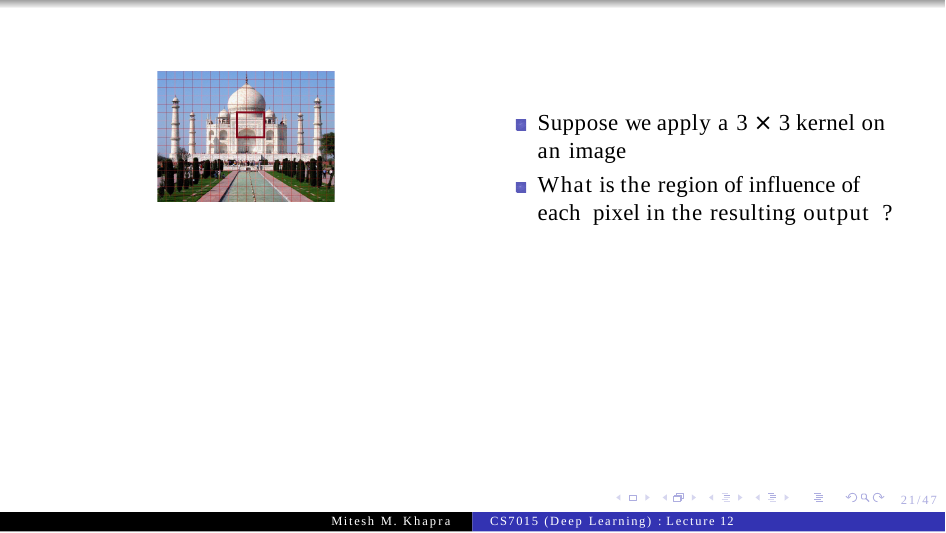

Suppose we apply a 3 × 3 kernel on  an image
What is the region of influence of each  pixel in the resulting output ?

21/47

Mitesh M. Khapra
CS7015 (Deep Learning) : Lecture 12